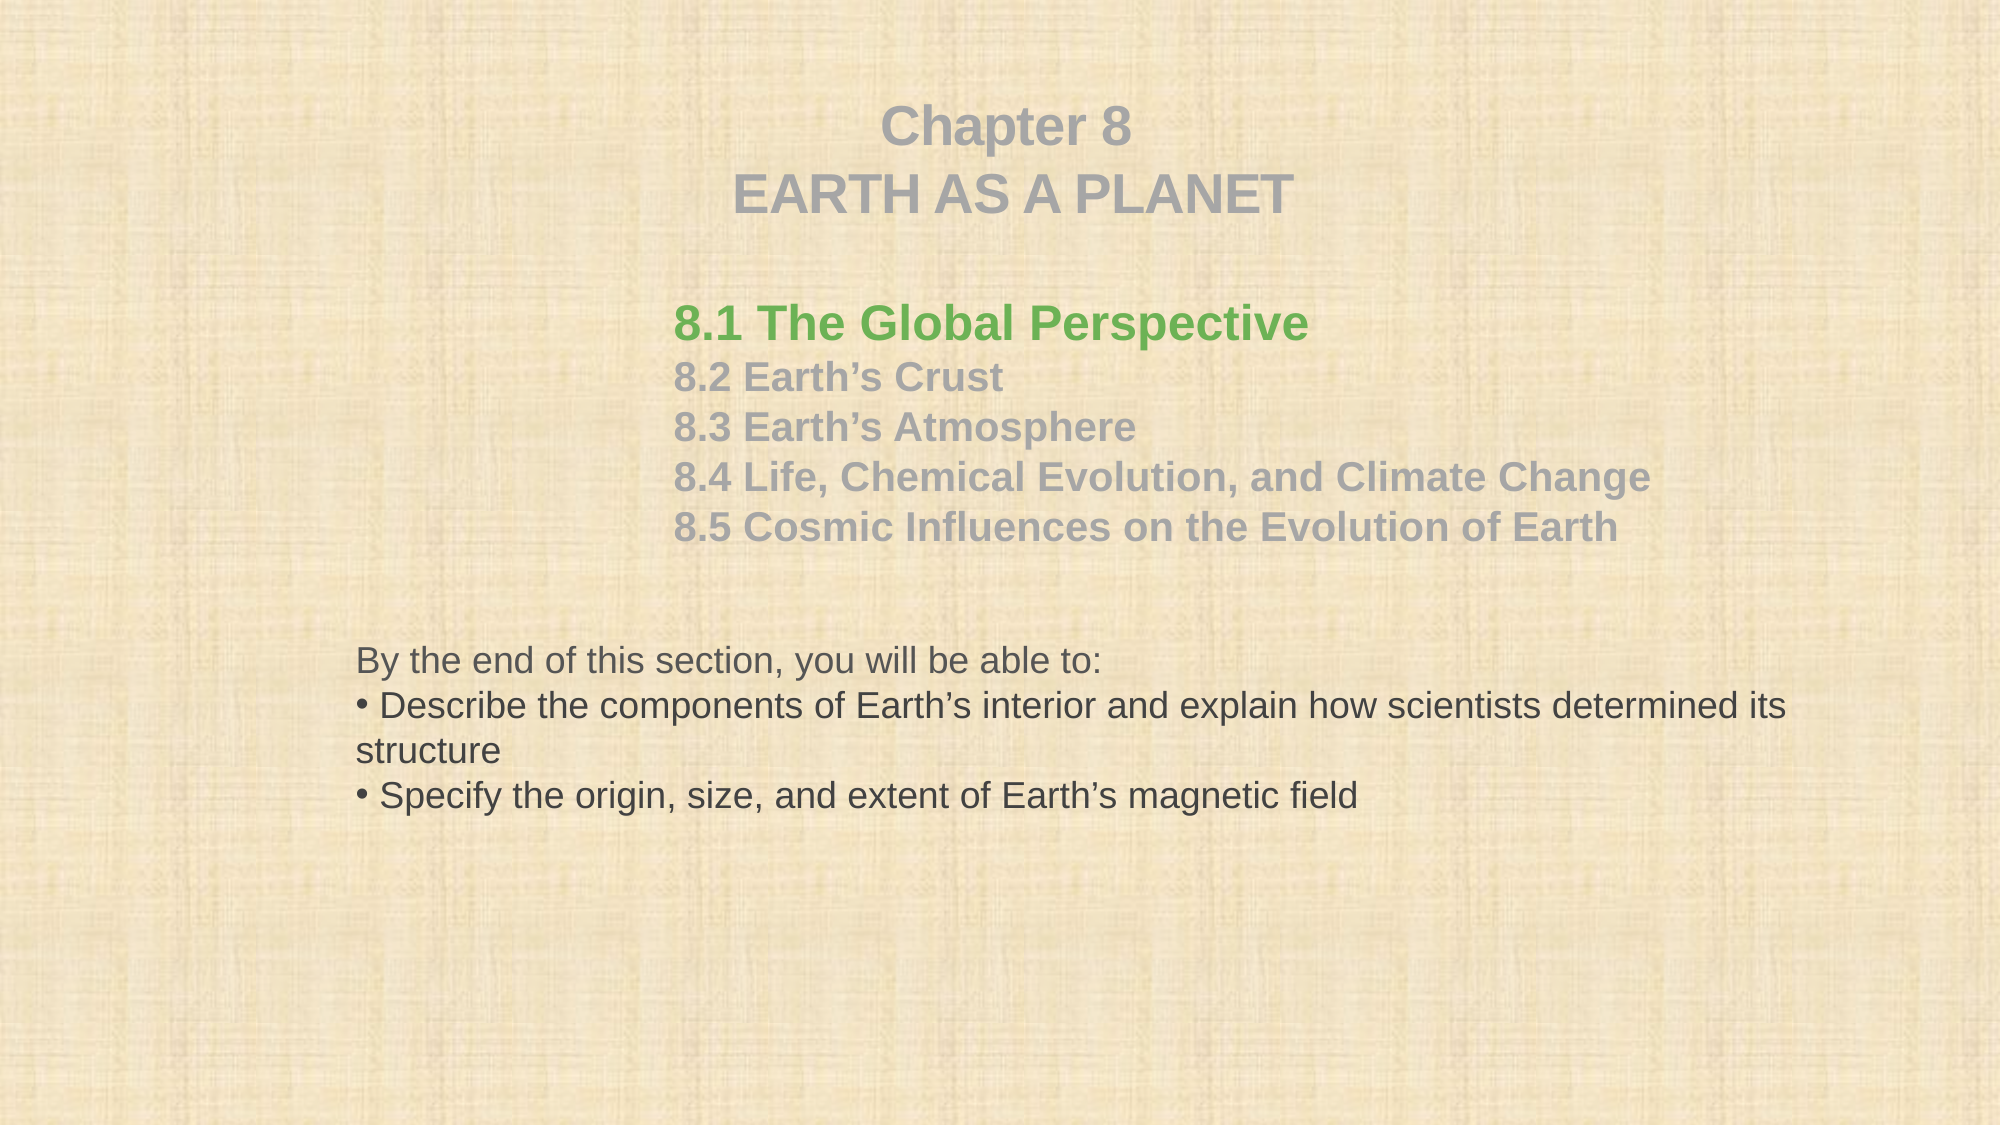

Chapter 8
EARTH AS A PLANET
8.1 The Global Perspective
8.2 Earth’s Crust
8.3 Earth’s Atmosphere
8.4 Life, Chemical Evolution, and Climate Change
8.5 Cosmic Influences on the Evolution of Earth
By the end of this section, you will be able to:
 Describe the components of Earth’s interior and explain how scientists determined its structure
 Specify the origin, size, and extent of Earth’s magnetic field